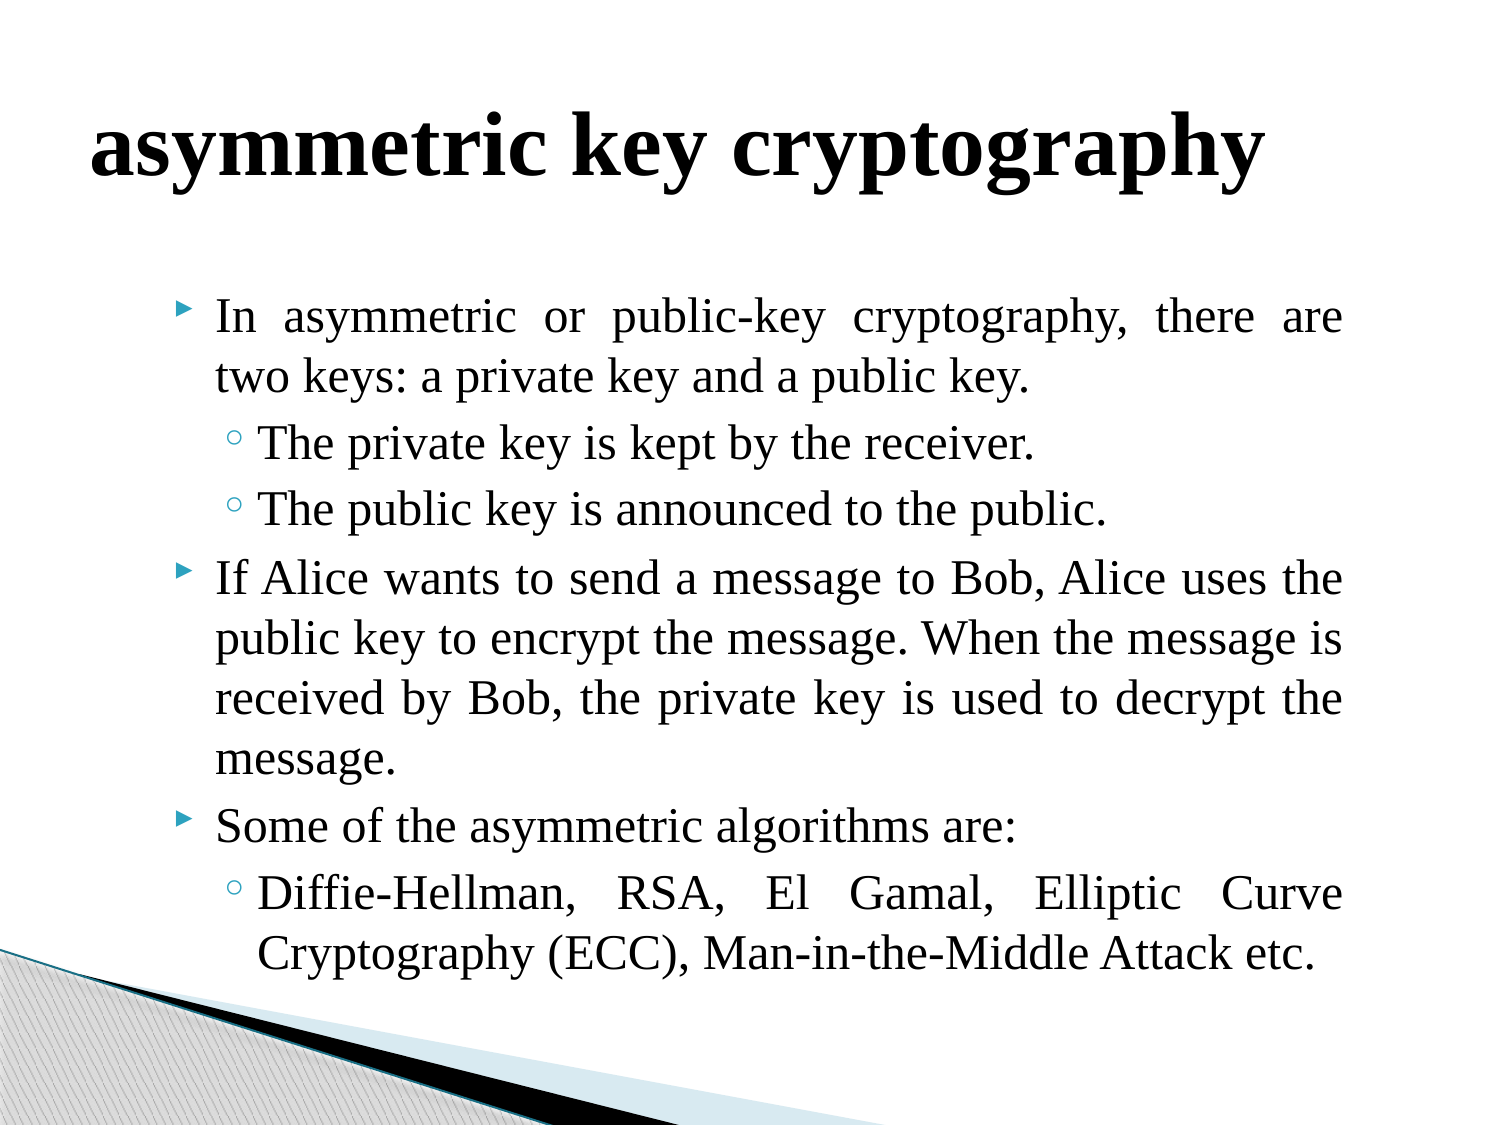

# asymmetric key cryptography
In asymmetric or public-key cryptography, there are two keys: a private key and a public key.
The private key is kept by the receiver.
The public key is announced to the public.
If Alice wants to send a message to Bob, Alice uses the public key to encrypt the message. When the message is received by Bob, the private key is used to decrypt the message.
Some of the asymmetric algorithms are:
Diffie-Hellman, RSA, El Gamal, Elliptic Curve Cryptography (ECC), Man-in-the-Middle Attack etc.